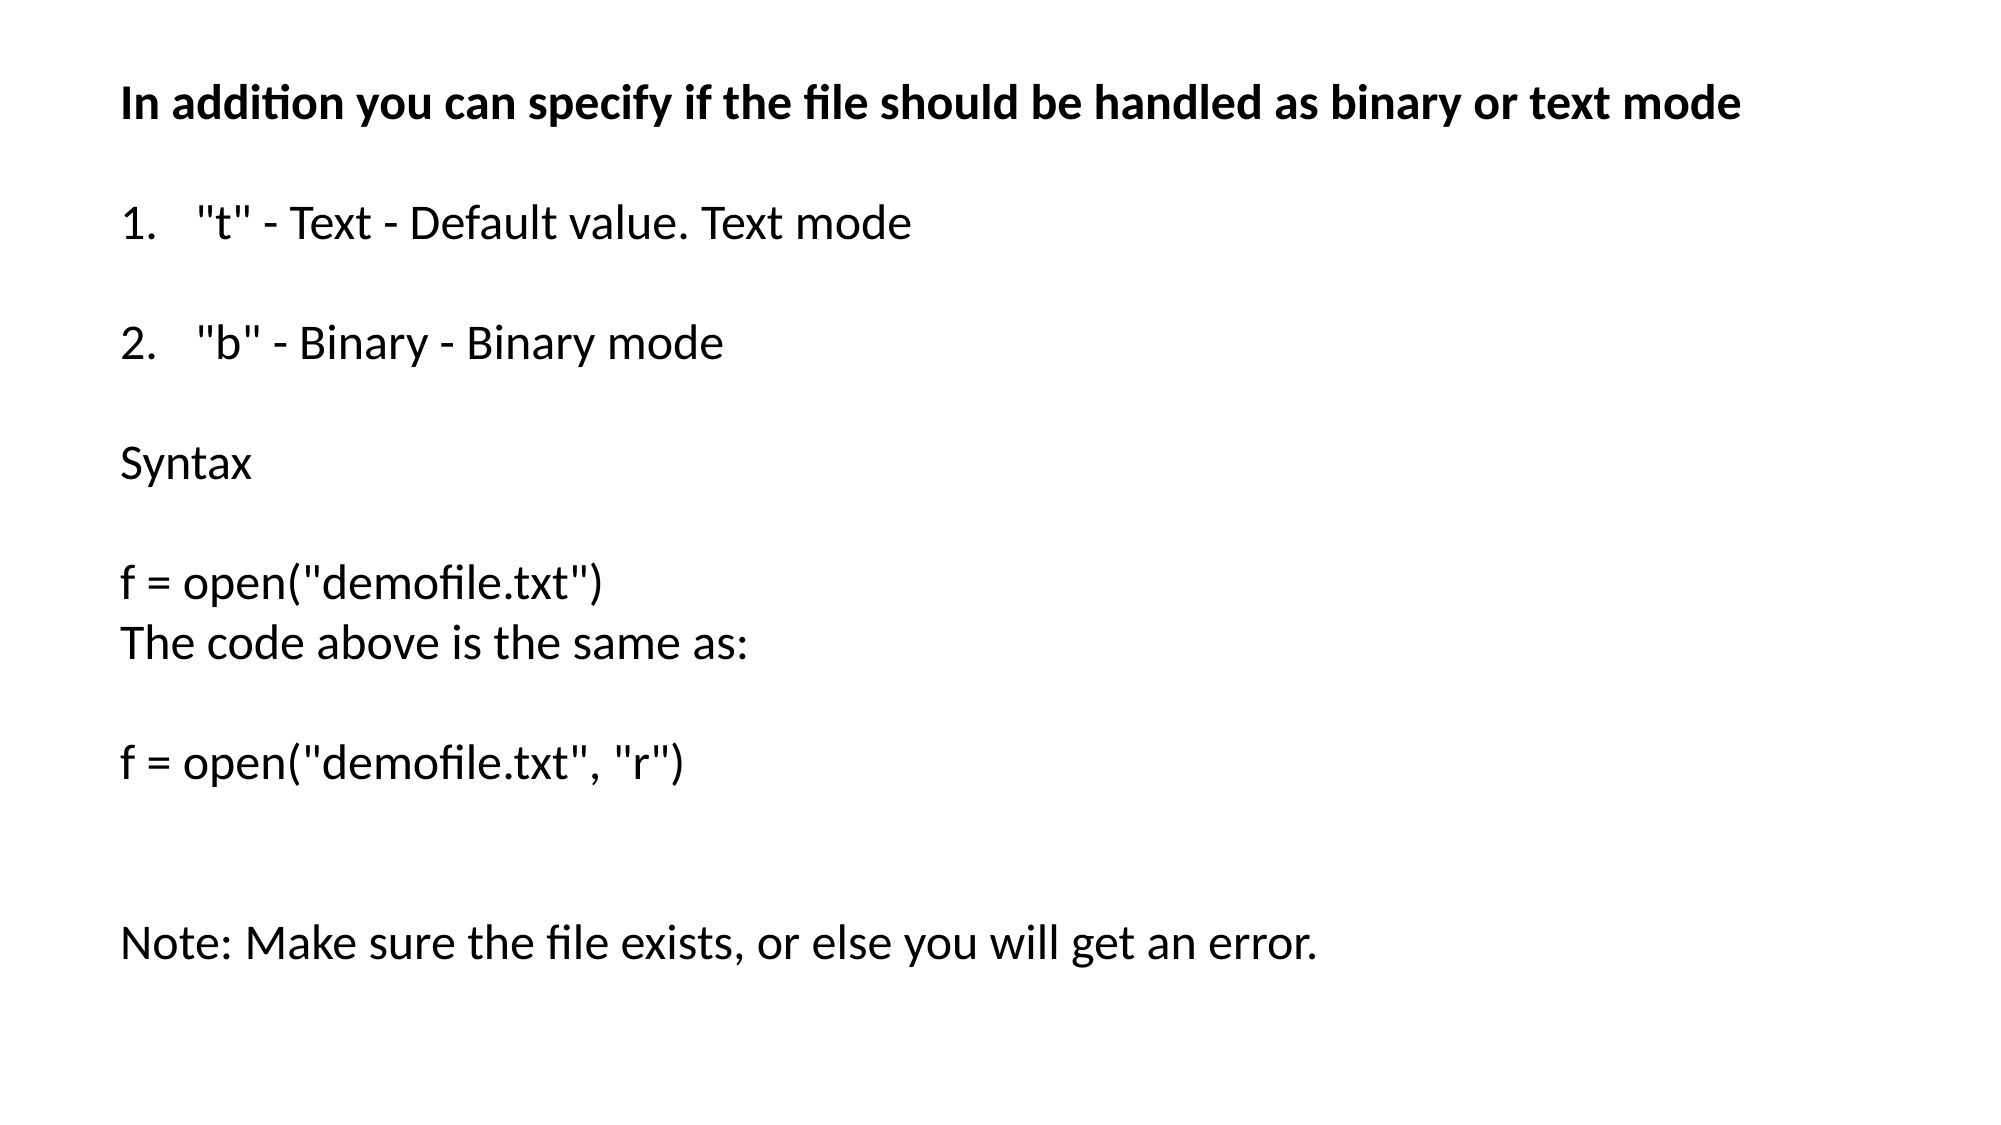

In addition you can specify if the file should be handled as binary or text mode

"t" - Text - Default value. Text mode

"b" - Binary - Binary mode

Syntax

f = open("demofile.txt")
The code above is the same as:

f = open("demofile.txt", "r")

Note: Make sure the file exists, or else you will get an error.